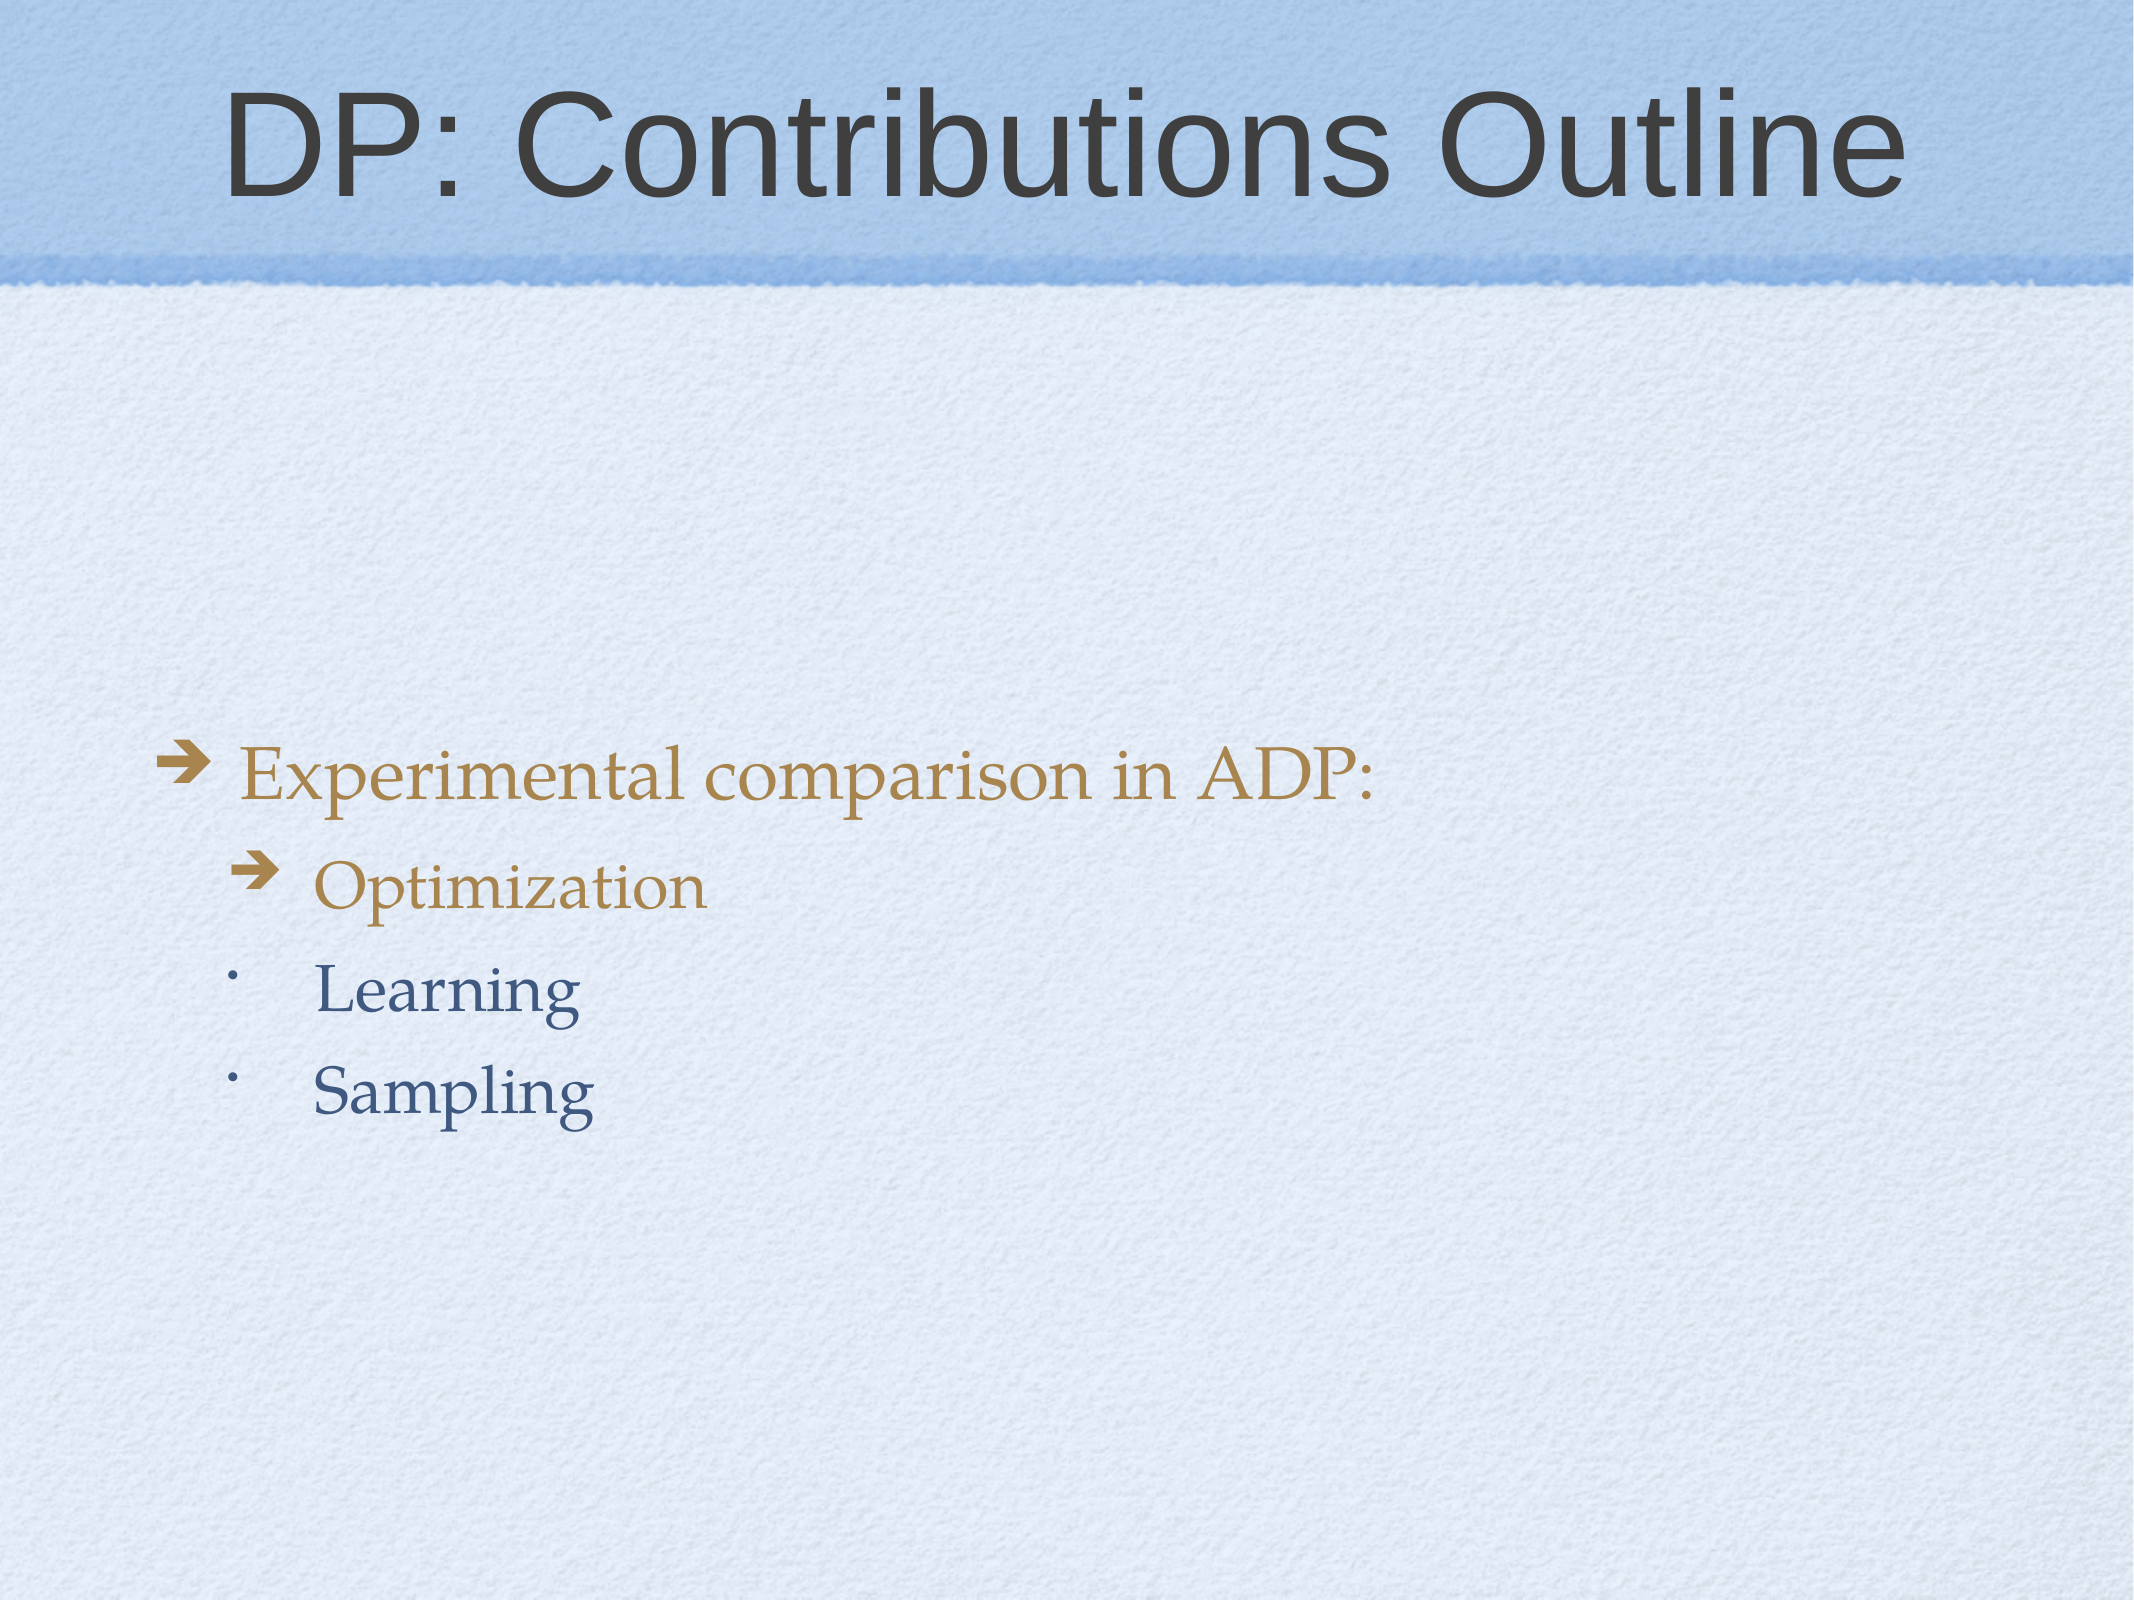

# DP: Contributions Outline
Experimental comparison in ADP:
Optimization
Learning
Sampling